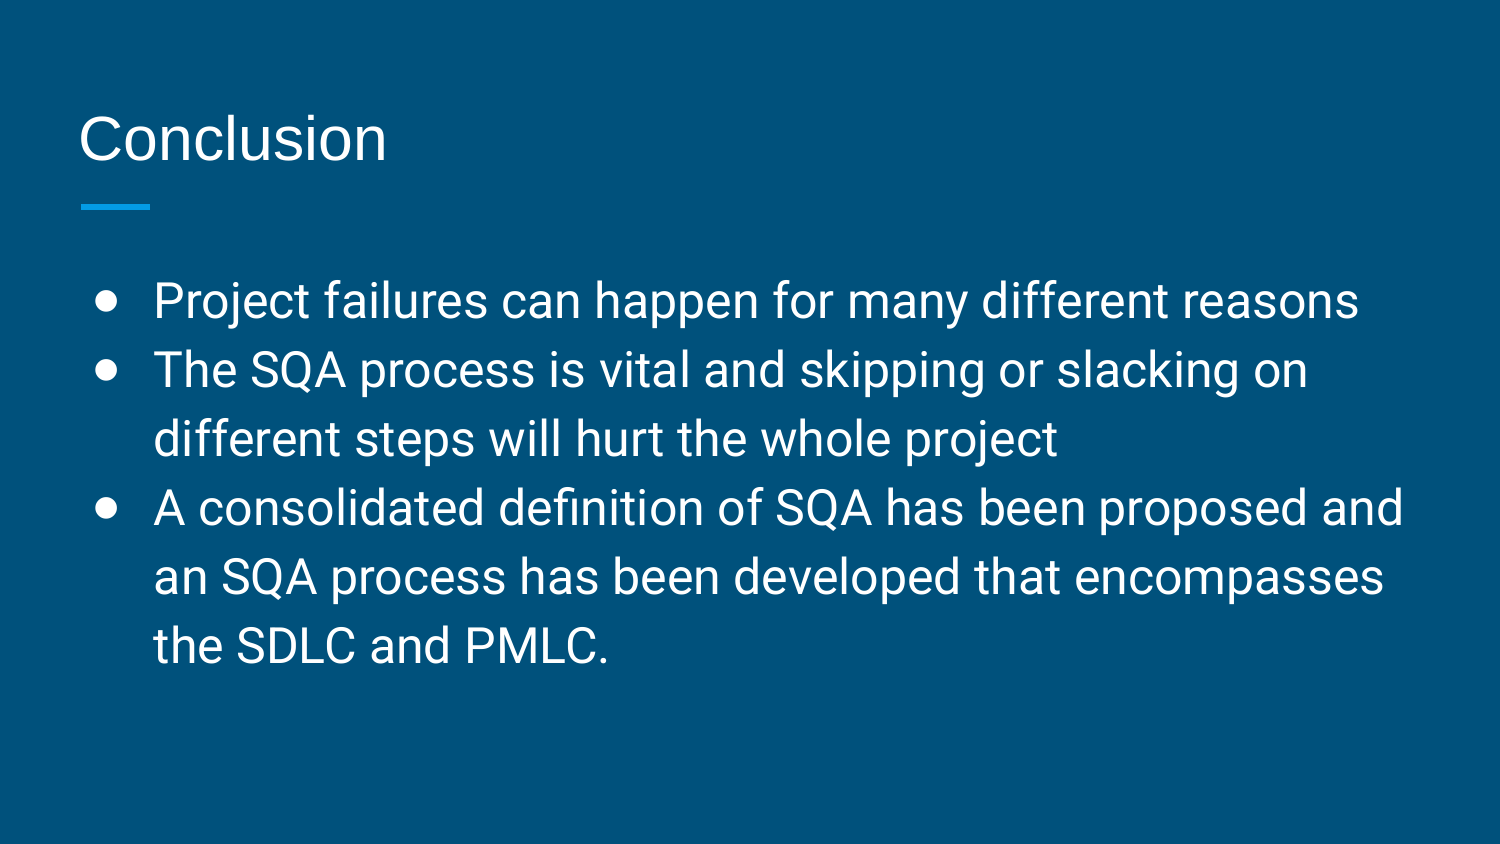

# Conclusion
Project failures can happen for many different reasons
The SQA process is vital and skipping or slacking on different steps will hurt the whole project
A consolidated definition of SQA has been proposed and an SQA process has been developed that encompasses the SDLC and PMLC.